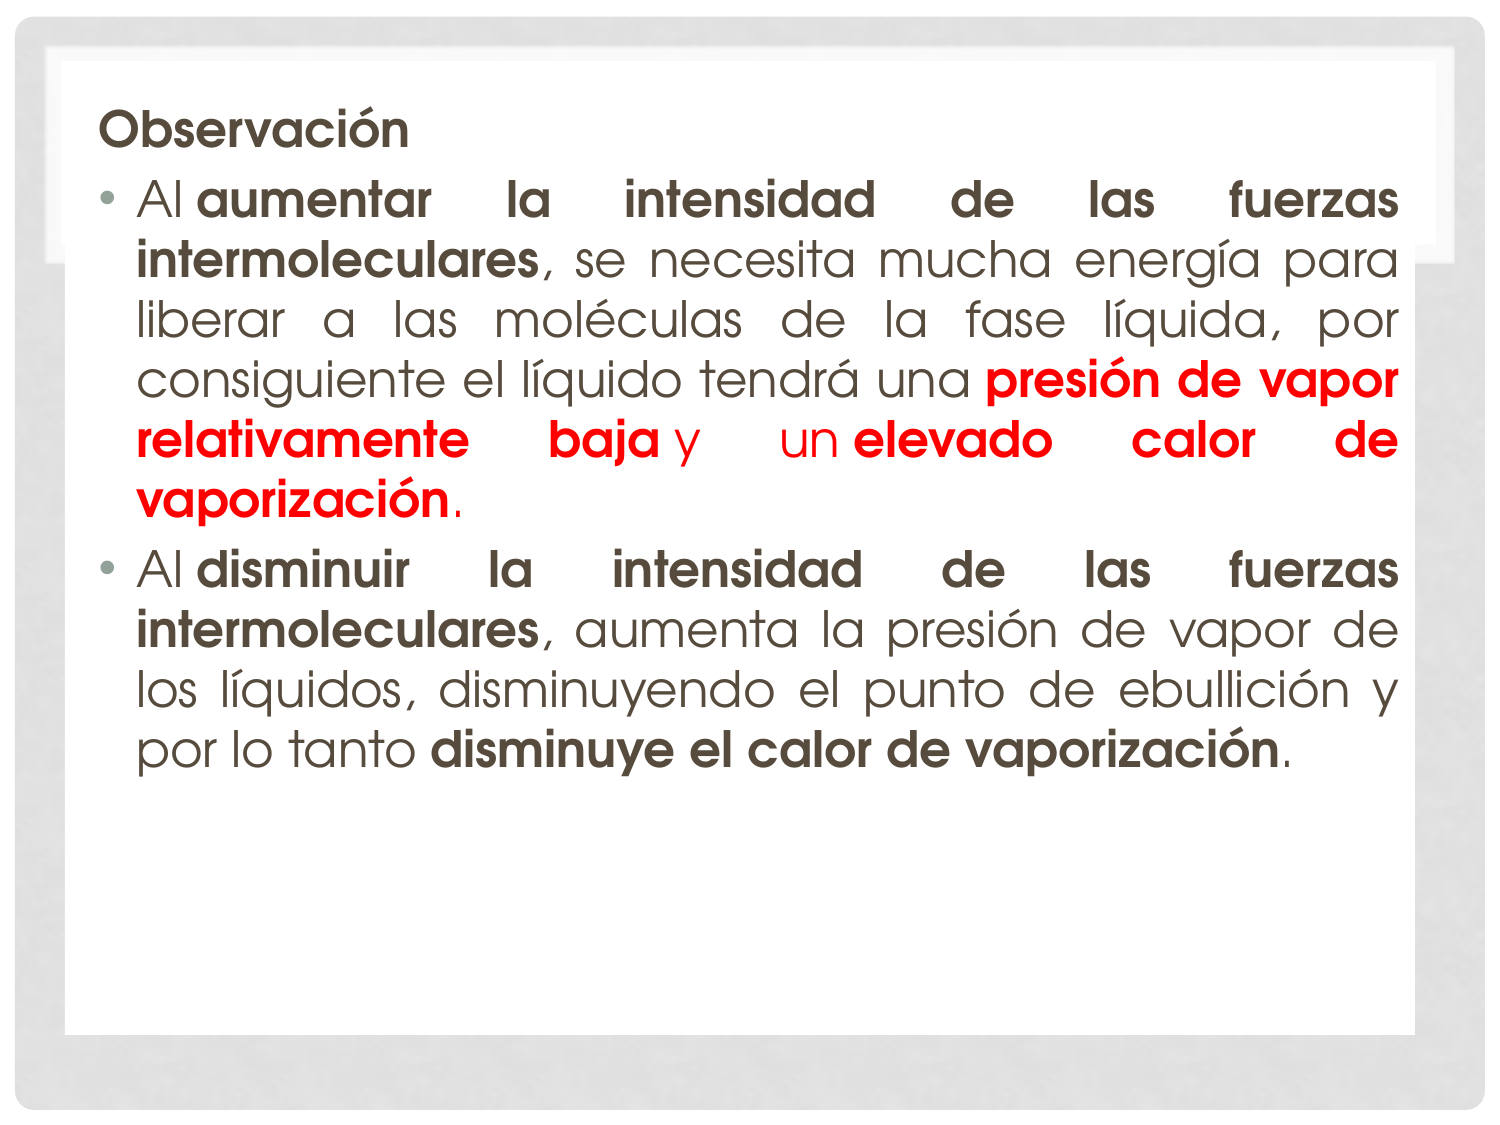

Observación
Al aumentar la intensidad de las fuerzas intermoleculares, se necesita mucha energía para liberar a las moléculas de la fase líquida, por consiguiente el líquido tendrá una presión de vapor relativamente baja y un elevado calor de vaporización.
Al disminuir la intensidad de las fuerzas intermoleculares, aumenta la presión de vapor de los líquidos, disminuyendo el punto de ebullición y por lo tanto disminuye el calor de vaporización.